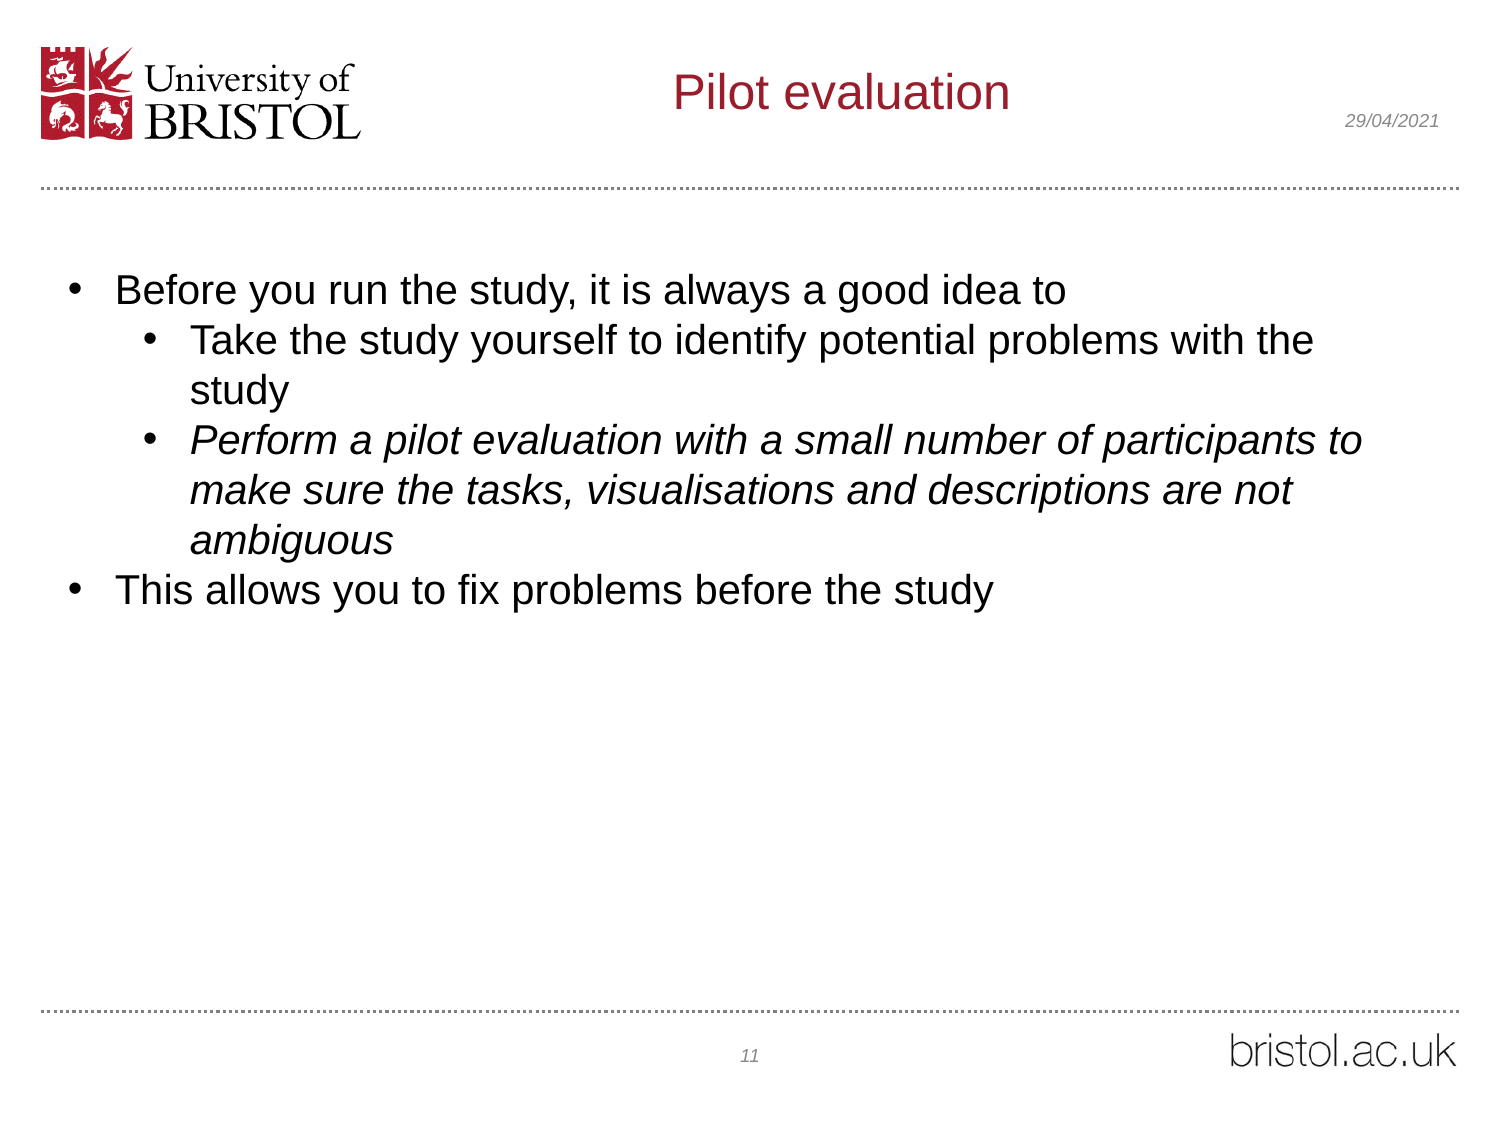

# Pilot evaluation
29/04/2021
Before you run the study, it is always a good idea to
Take the study yourself to identify potential problems with the study
Perform a pilot evaluation with a small number of participants to make sure the tasks, visualisations and descriptions are not ambiguous
This allows you to fix problems before the study

11